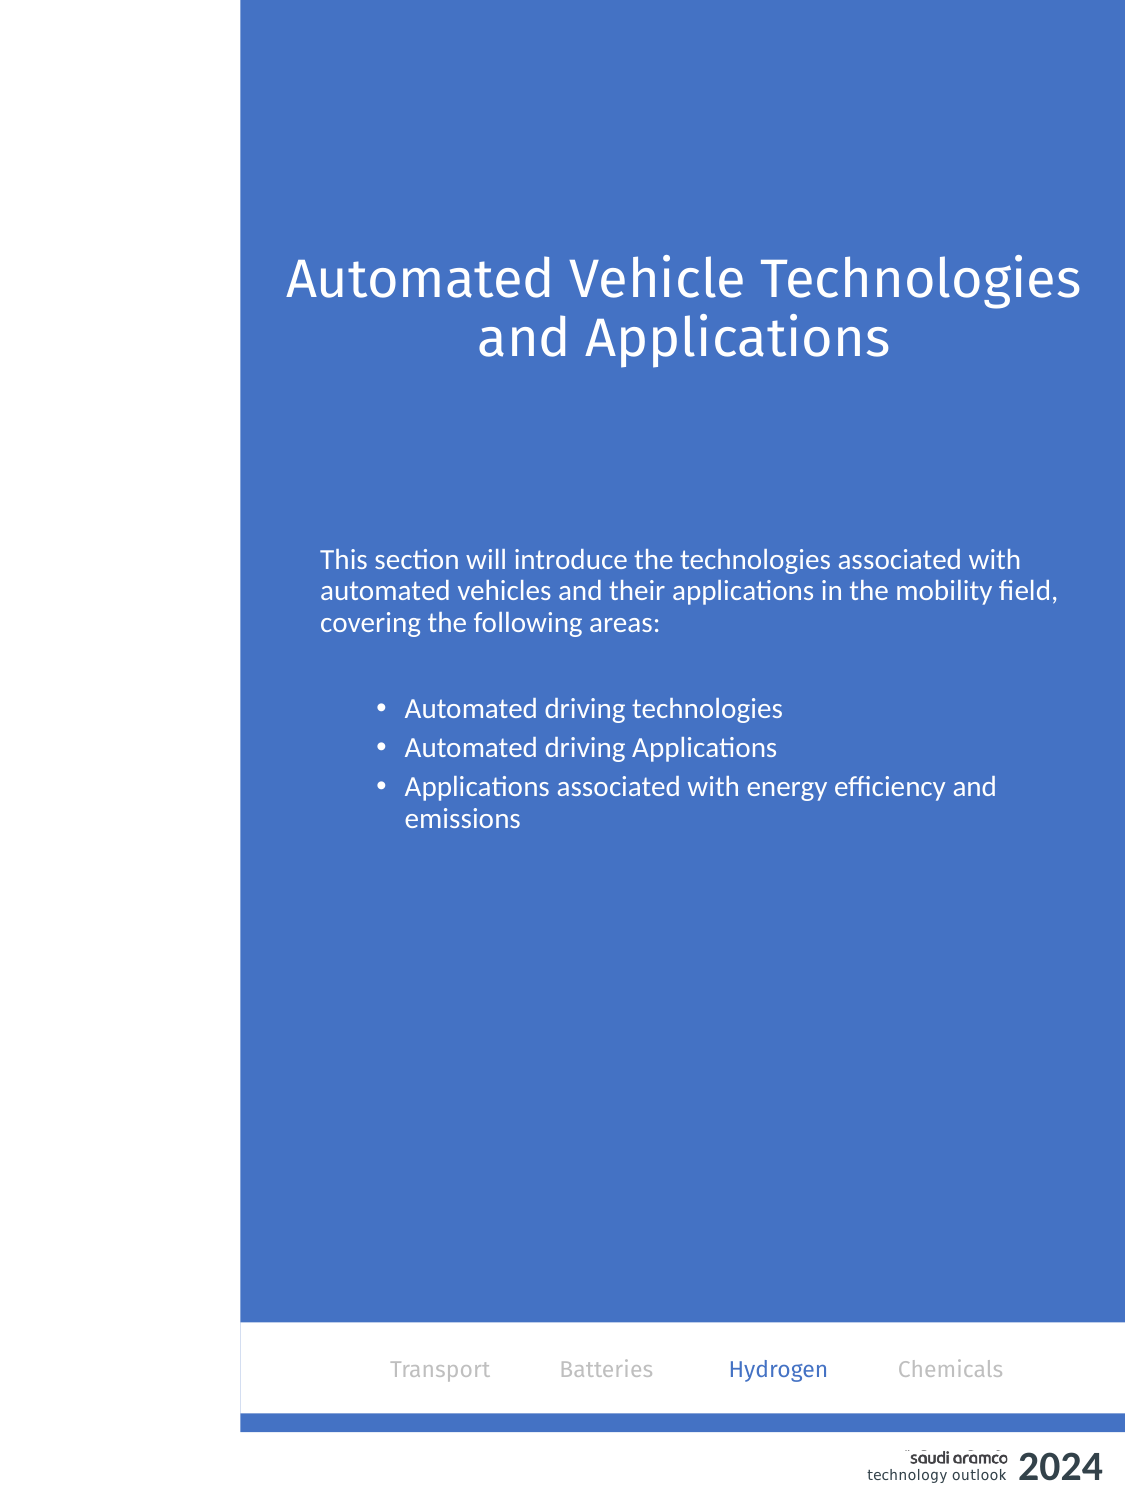

# Automated Vehicle Technologies and Applications
This section will introduce the technologies associated with automated vehicles and their applications in the mobility field, covering the following areas:

Automated driving technologies
Automated driving Applications
Applications associated with energy efficiency and emissions